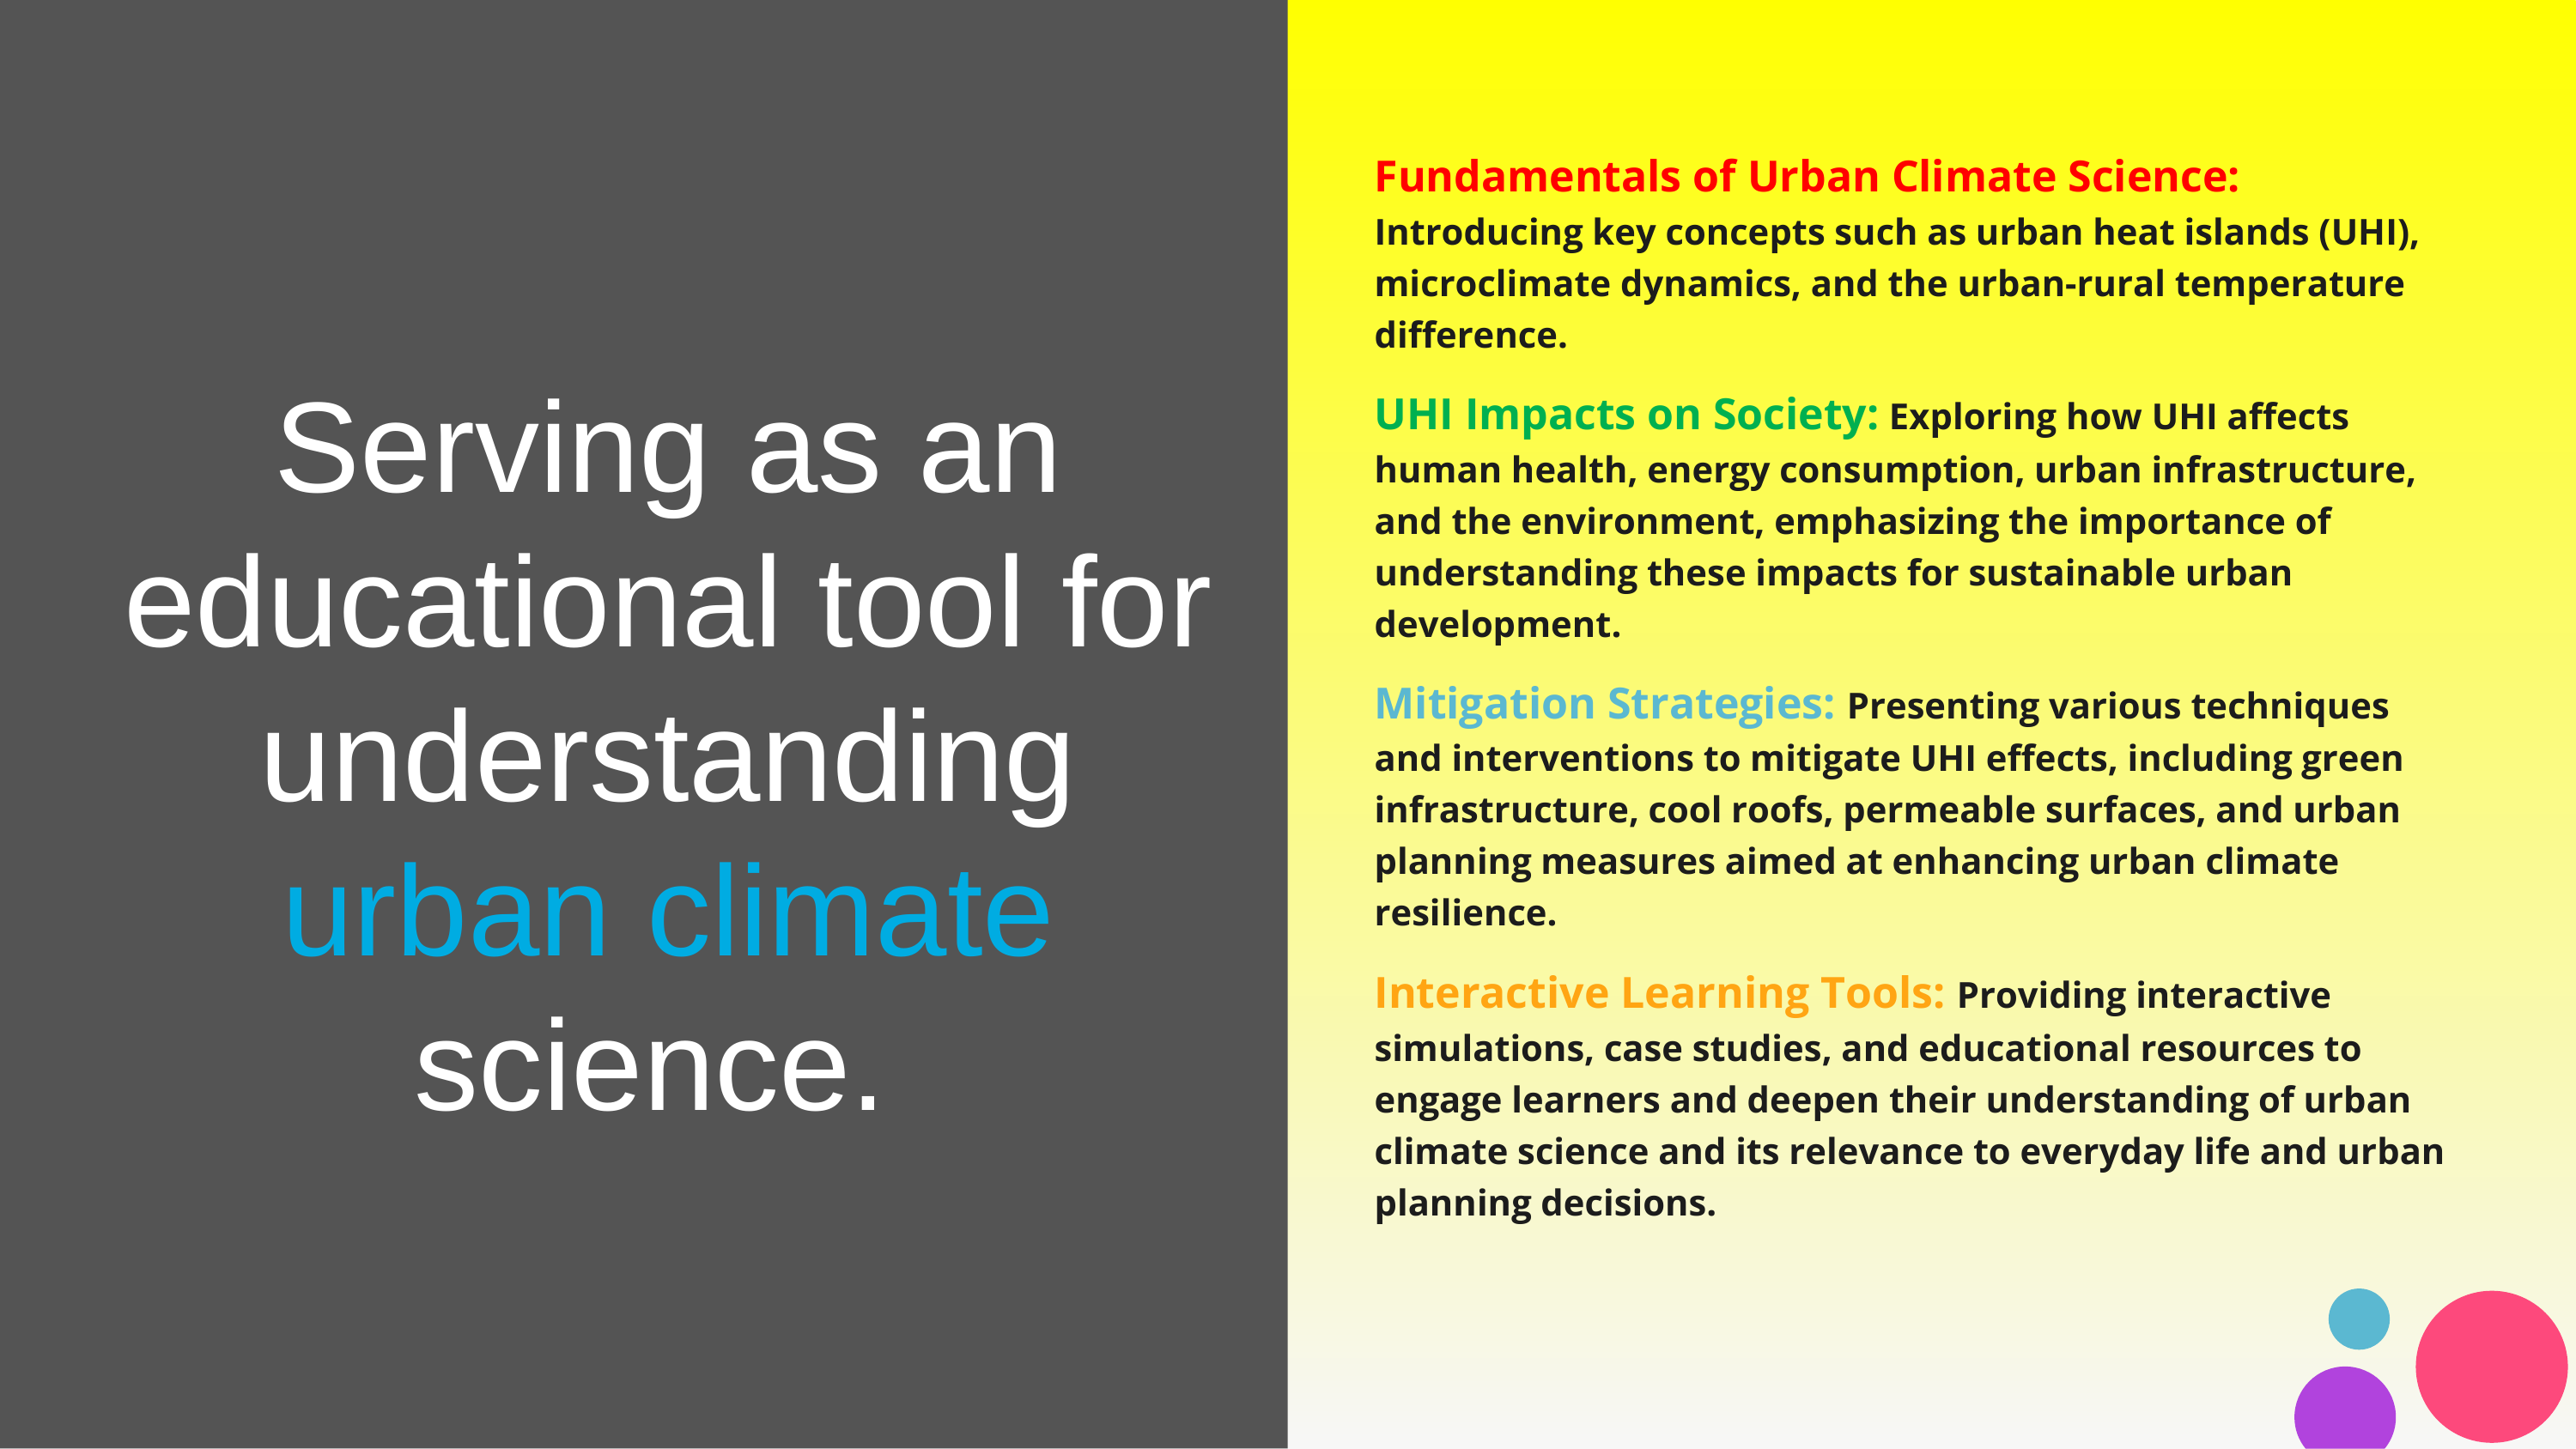

# Serving as an educational tool for understanding urban climate science.
Fundamentals of Urban Climate Science: Introducing key concepts such as urban heat islands (UHI), microclimate dynamics, and the urban-rural temperature difference.
UHI Impacts on Society: Exploring how UHI affects human health, energy consumption, urban infrastructure, and the environment, emphasizing the importance of understanding these impacts for sustainable urban development.
Mitigation Strategies: Presenting various techniques and interventions to mitigate UHI effects, including green infrastructure, cool roofs, permeable surfaces, and urban planning measures aimed at enhancing urban climate resilience.
Interactive Learning Tools: Providing interactive simulations, case studies, and educational resources to engage learners and deepen their understanding of urban climate science and its relevance to everyday life and urban planning decisions.